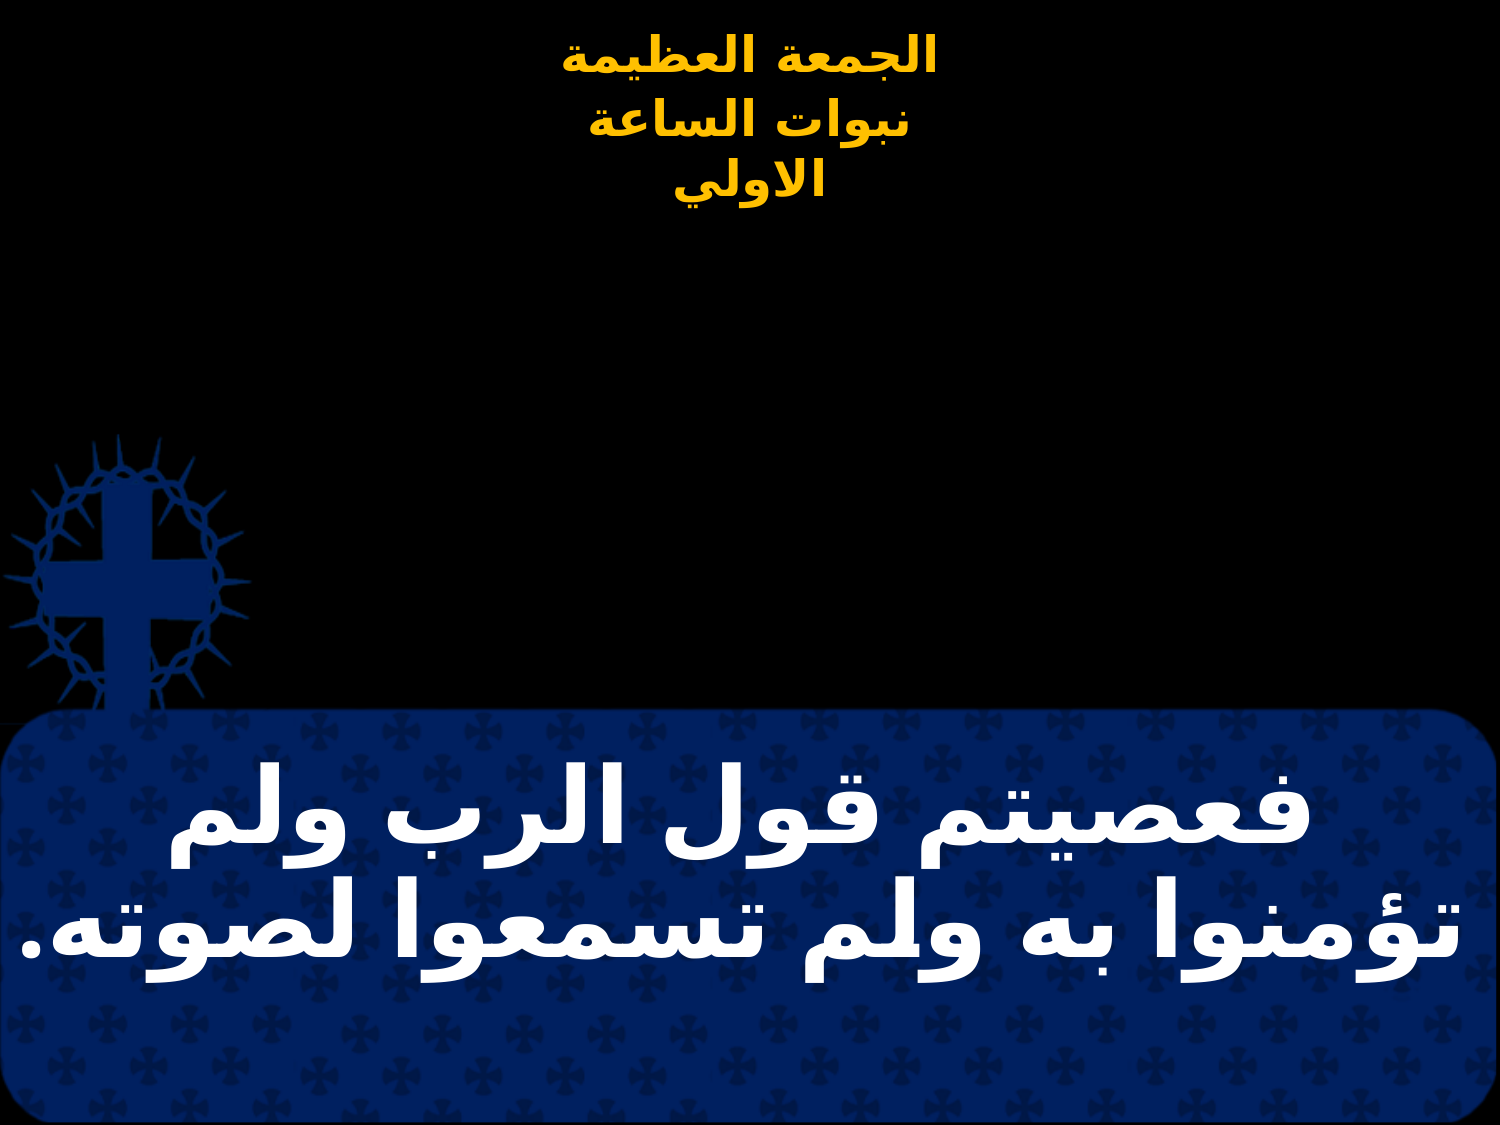

# فعصيتم قول الرب ولم تؤمنوا به ولم تسمعوا لصوته.